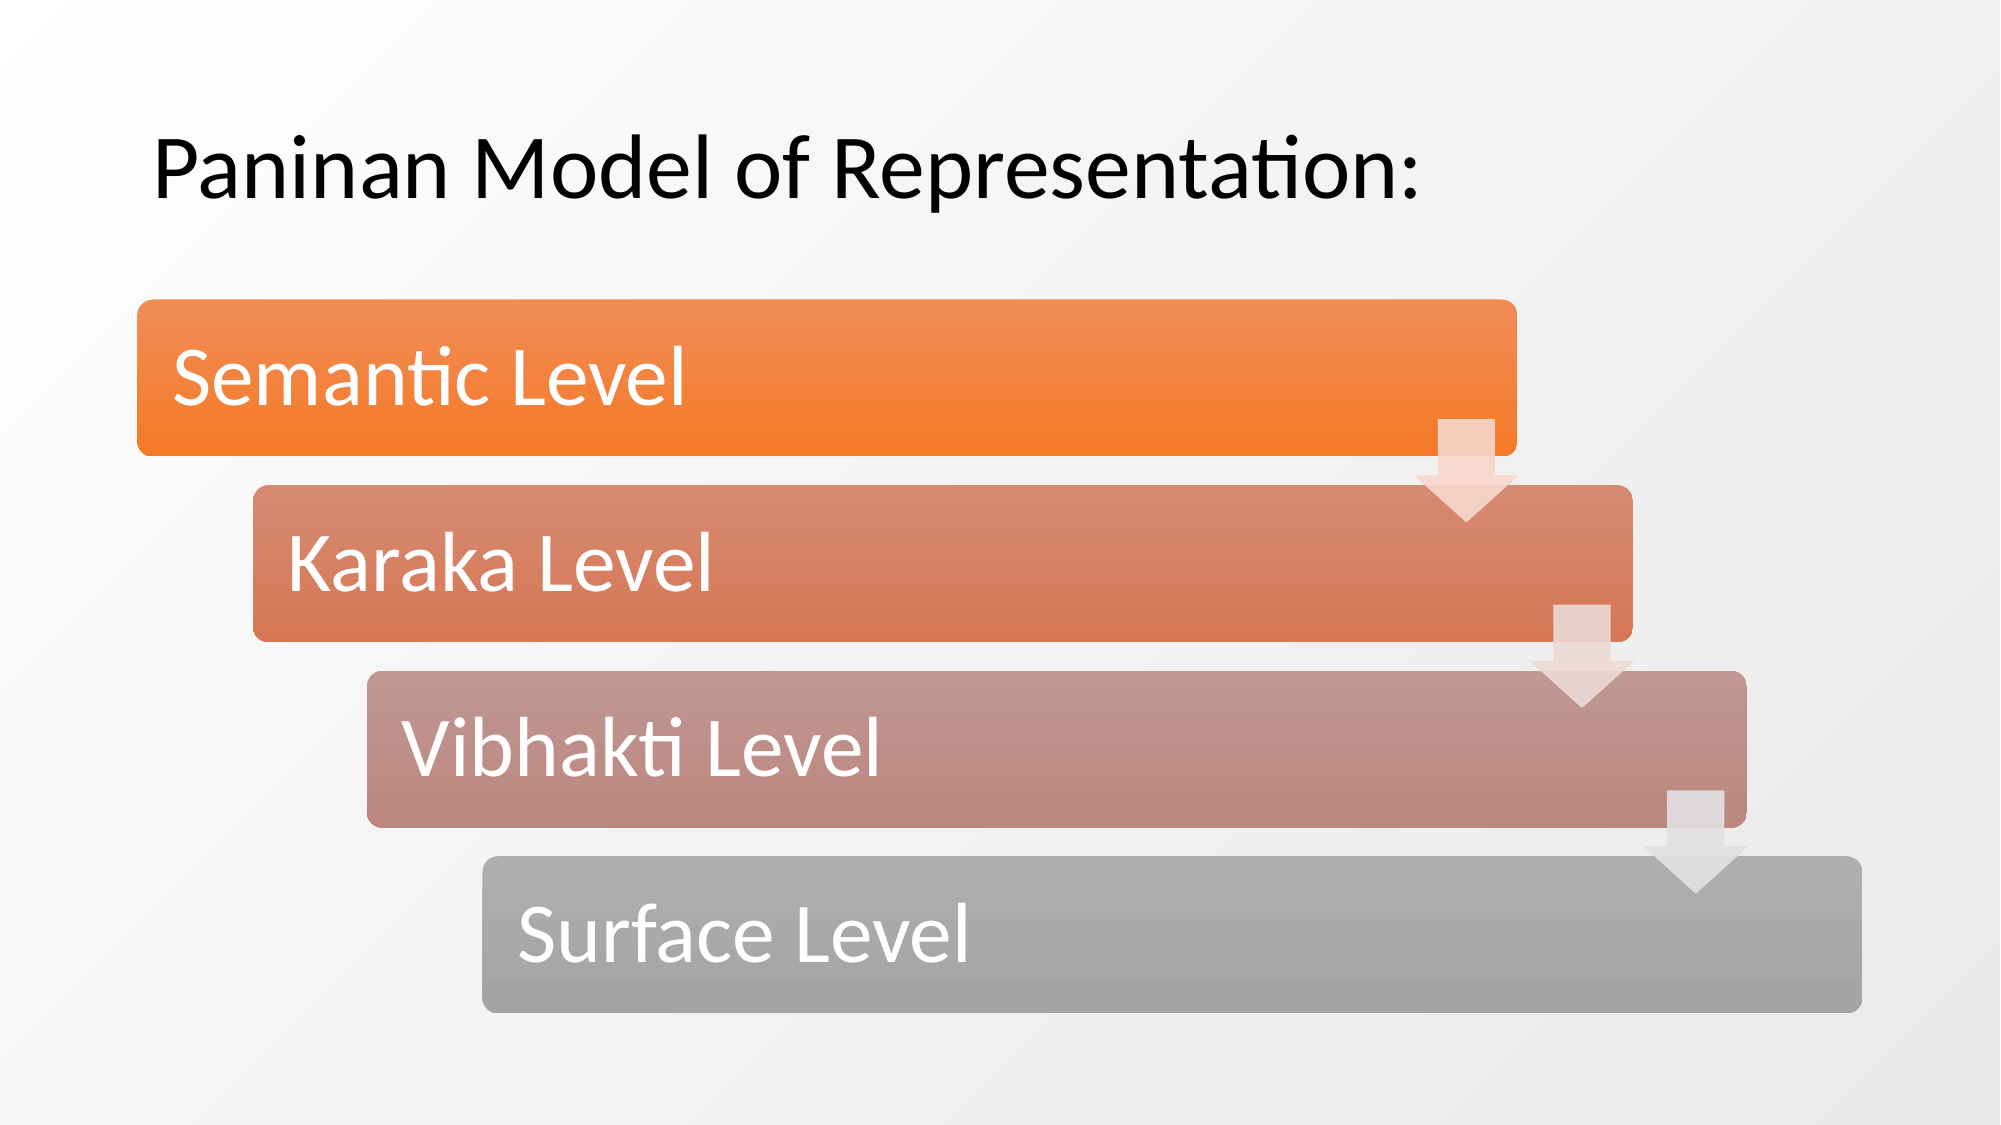

# Paninan Model of Representation:
Semantic Level
Karaka Level
Vibhakti Level
Surface Level